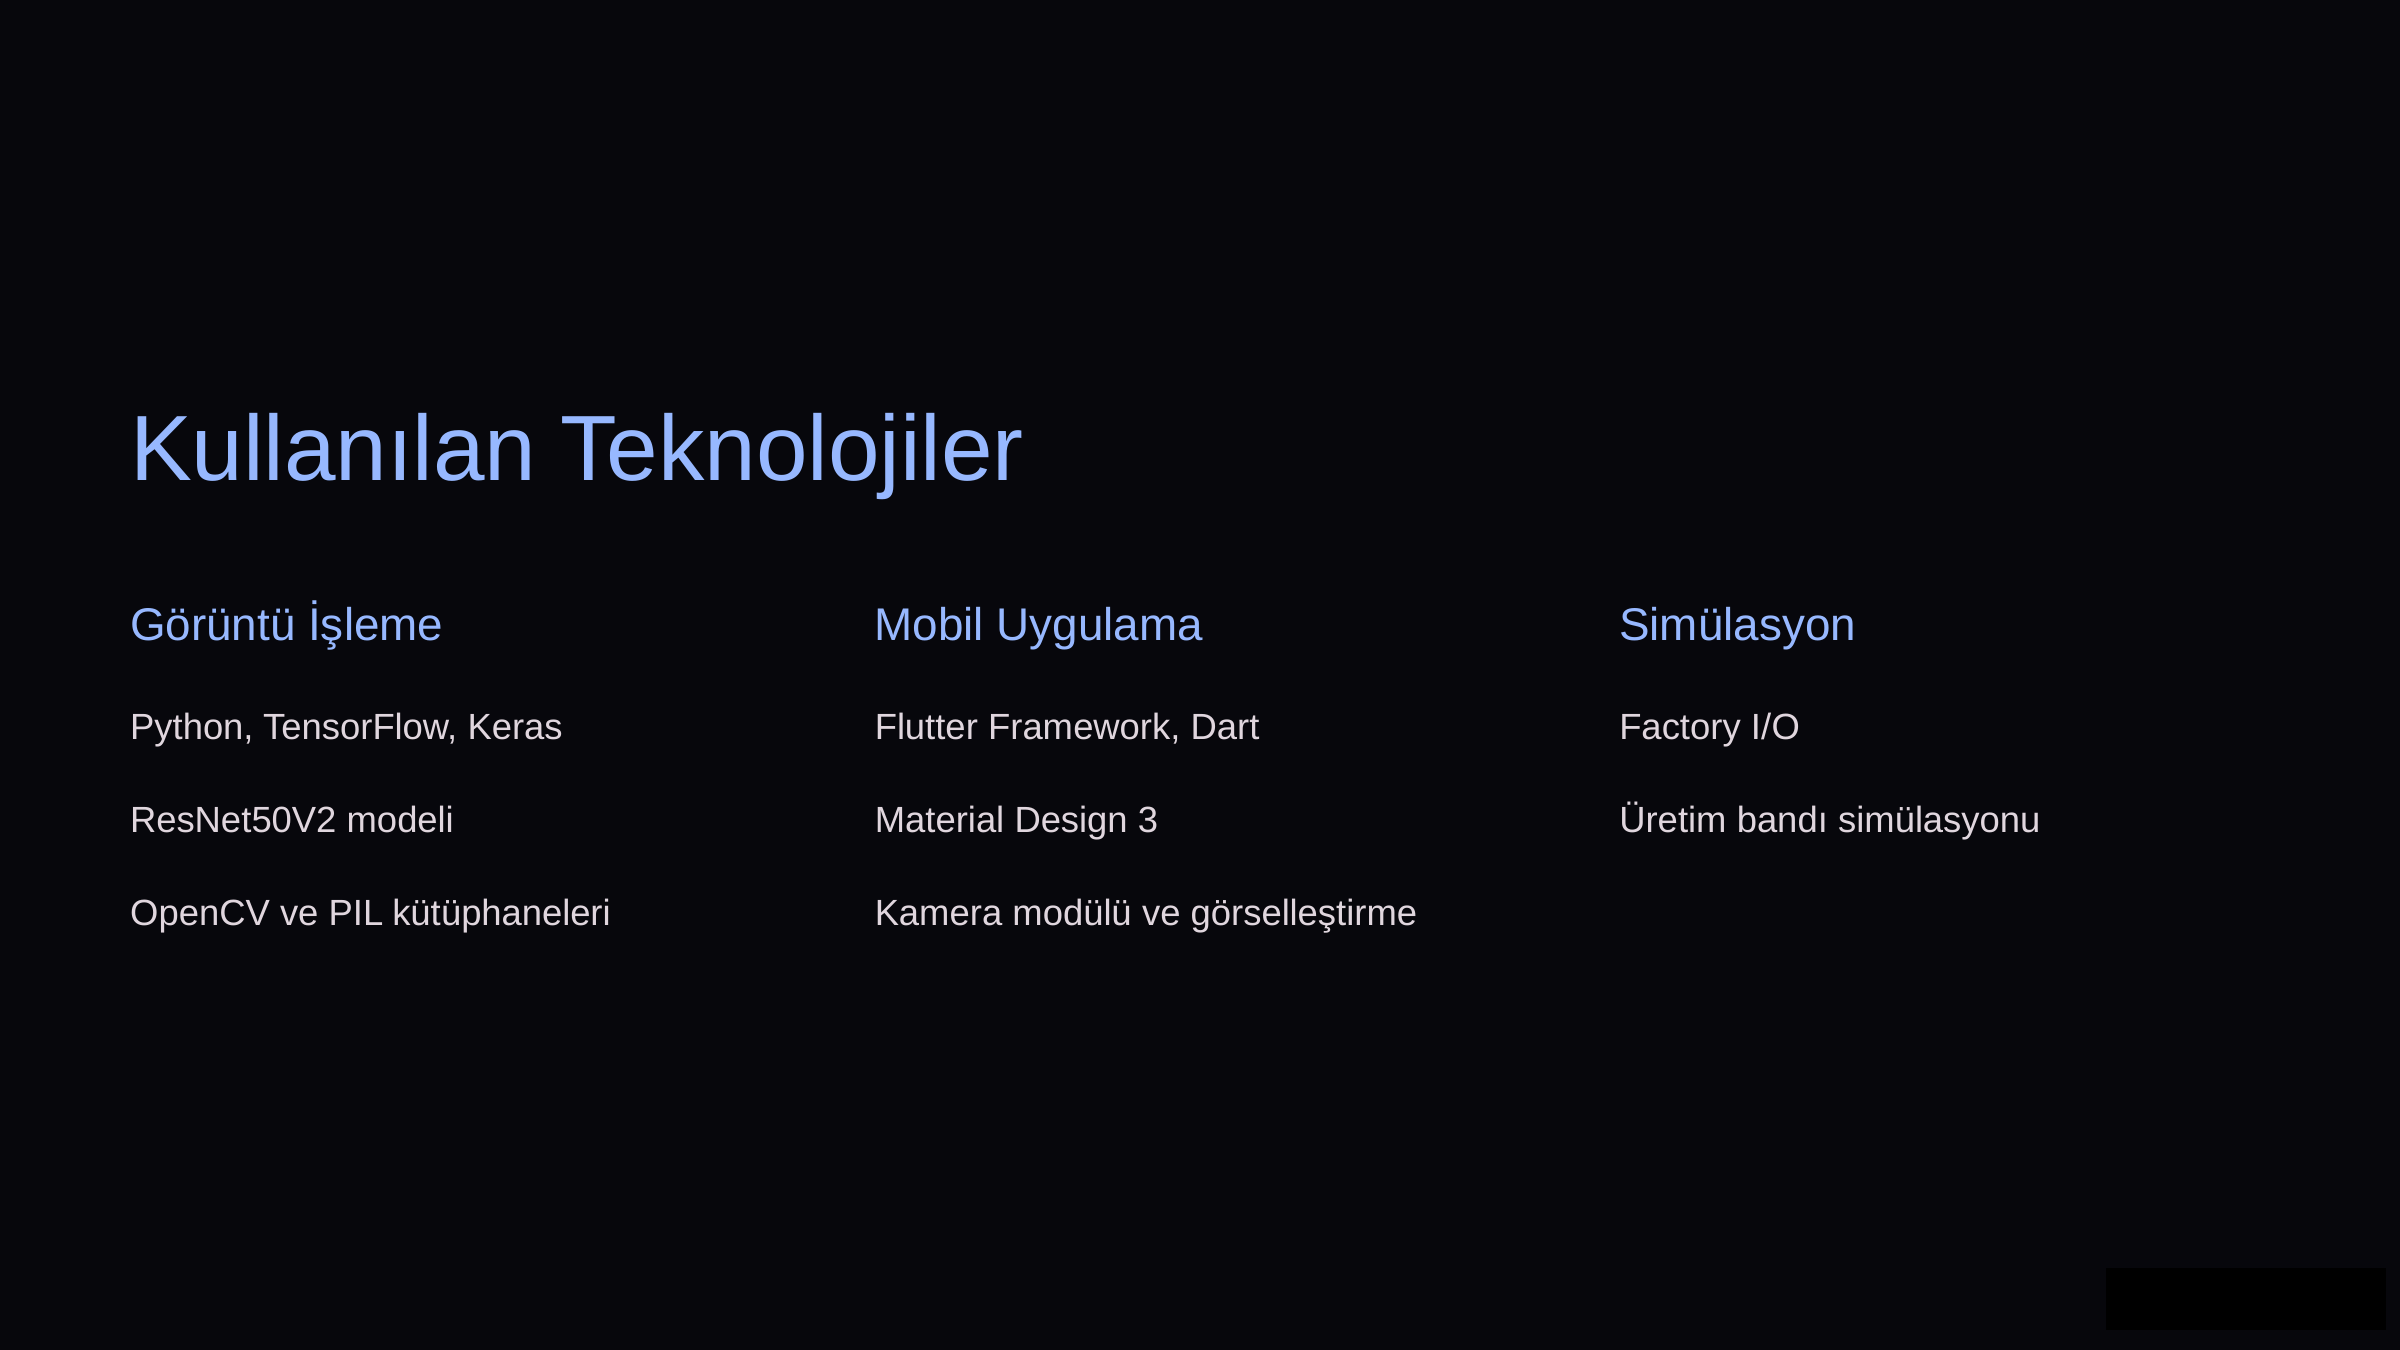

Kullanılan Teknolojiler
Görüntü İşleme
Mobil Uygulama
Simülasyon
Python, TensorFlow, Keras
Flutter Framework, Dart
Factory I/O
ResNet50V2 modeli
Material Design 3
Üretim bandı simülasyonu
OpenCV ve PIL kütüphaneleri
Kamera modülü ve görselleştirme